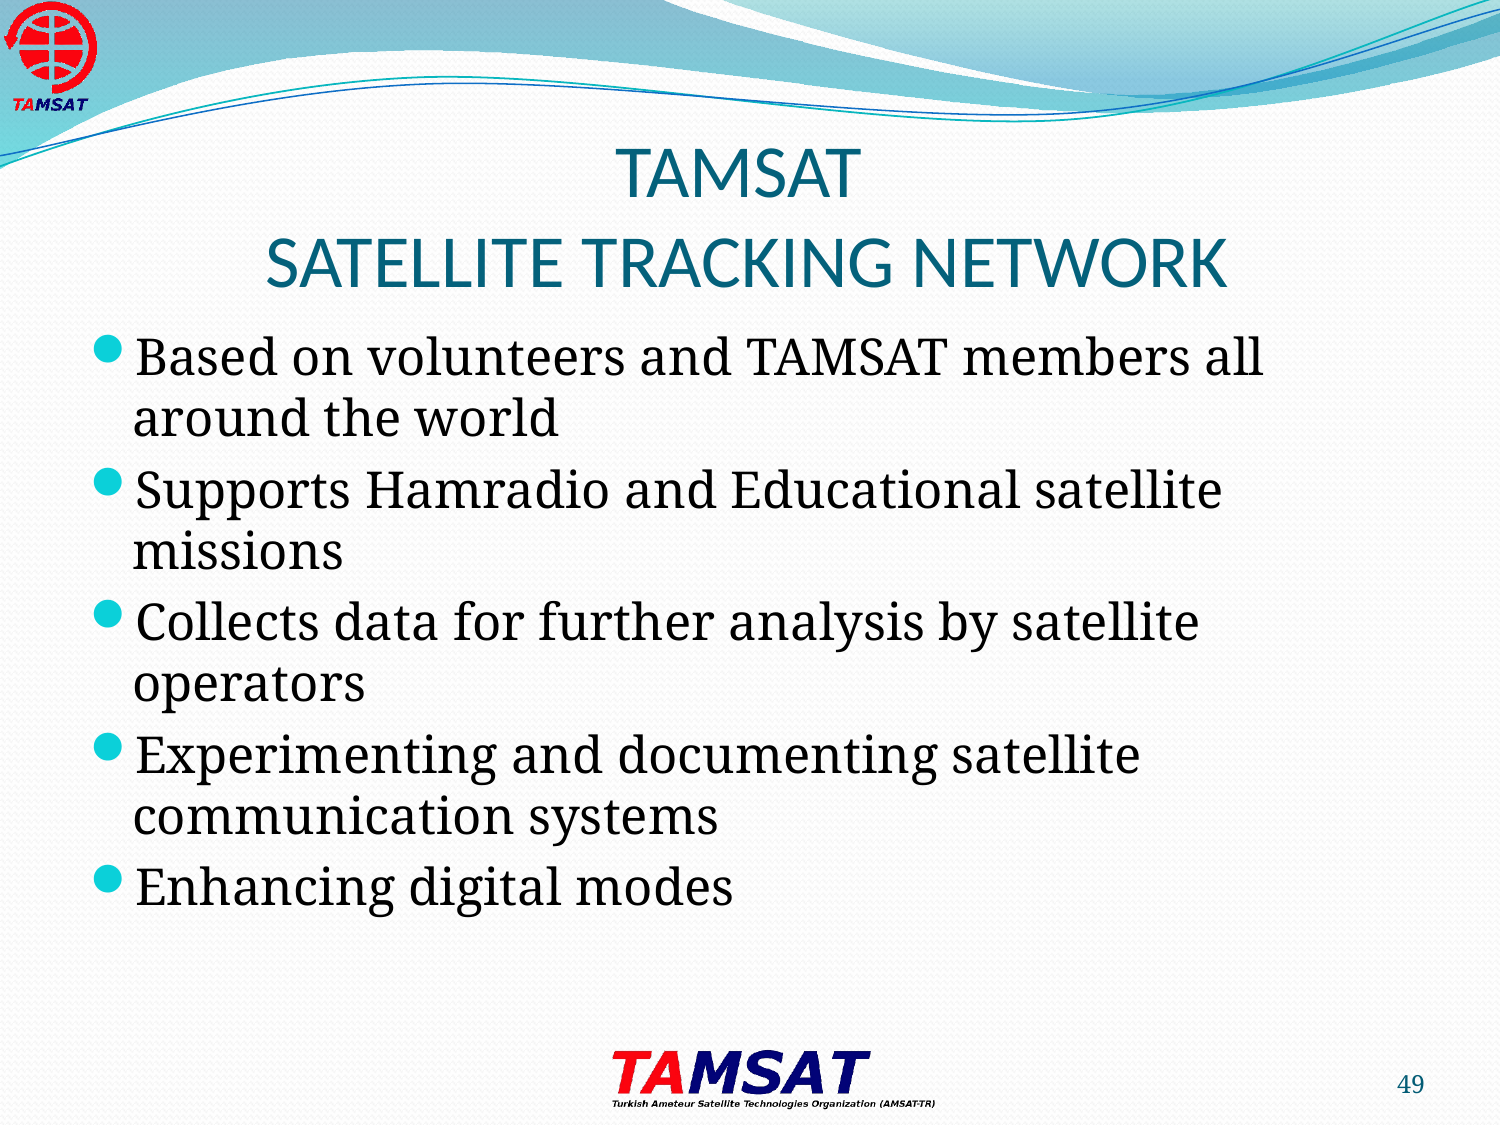

# TAMSAT SATELLITE TRACKING NETWORK
Based on volunteers and TAMSAT members all around the world
Supports Hamradio and Educational satellite missions
Collects data for further analysis by satellite operators
Experimenting and documenting satellite communication systems
Enhancing digital modes
49